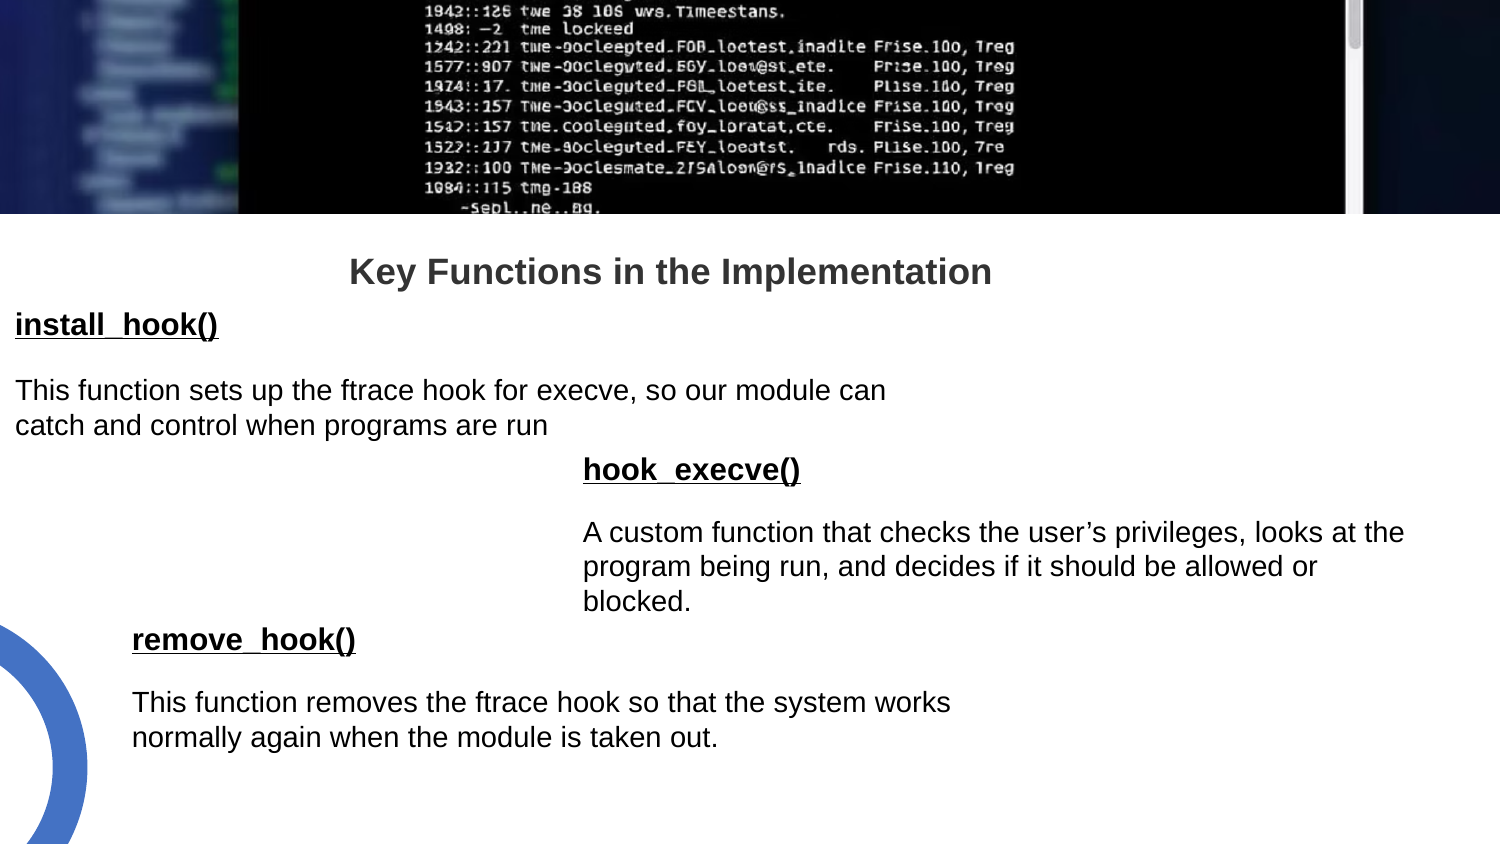

Key Functions in the Implementation
install_hook()
This function sets up the ftrace hook for execve, so our module can catch and control when programs are run
hook_execve()
A custom function that checks the user’s privileges, looks at the program being run, and decides if it should be allowed or blocked.
remove_hook()

This function removes the ftrace hook so that the system works normally again when the module is taken out.